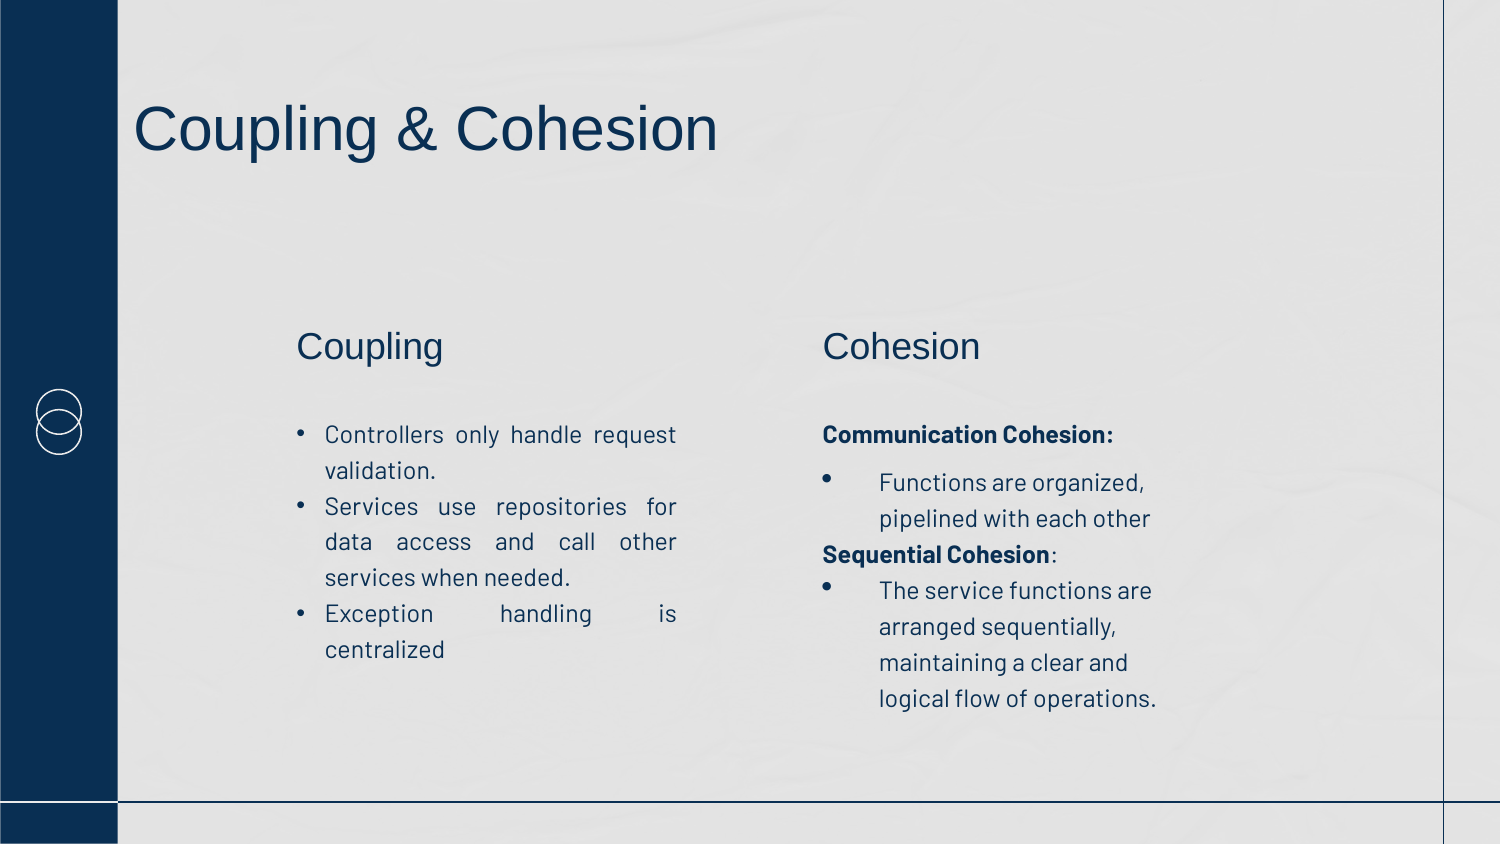

# Coupling & Cohesion
Coupling
Cohesion
Controllers only handle request validation.
Services use repositories for data access and call other services when needed.
Exception handling is centralized
Communication Cohesion:
Functions are organized, pipelined with each other
Sequential Cohesion:
The service functions are arranged sequentially, maintaining a clear and logical flow of operations.